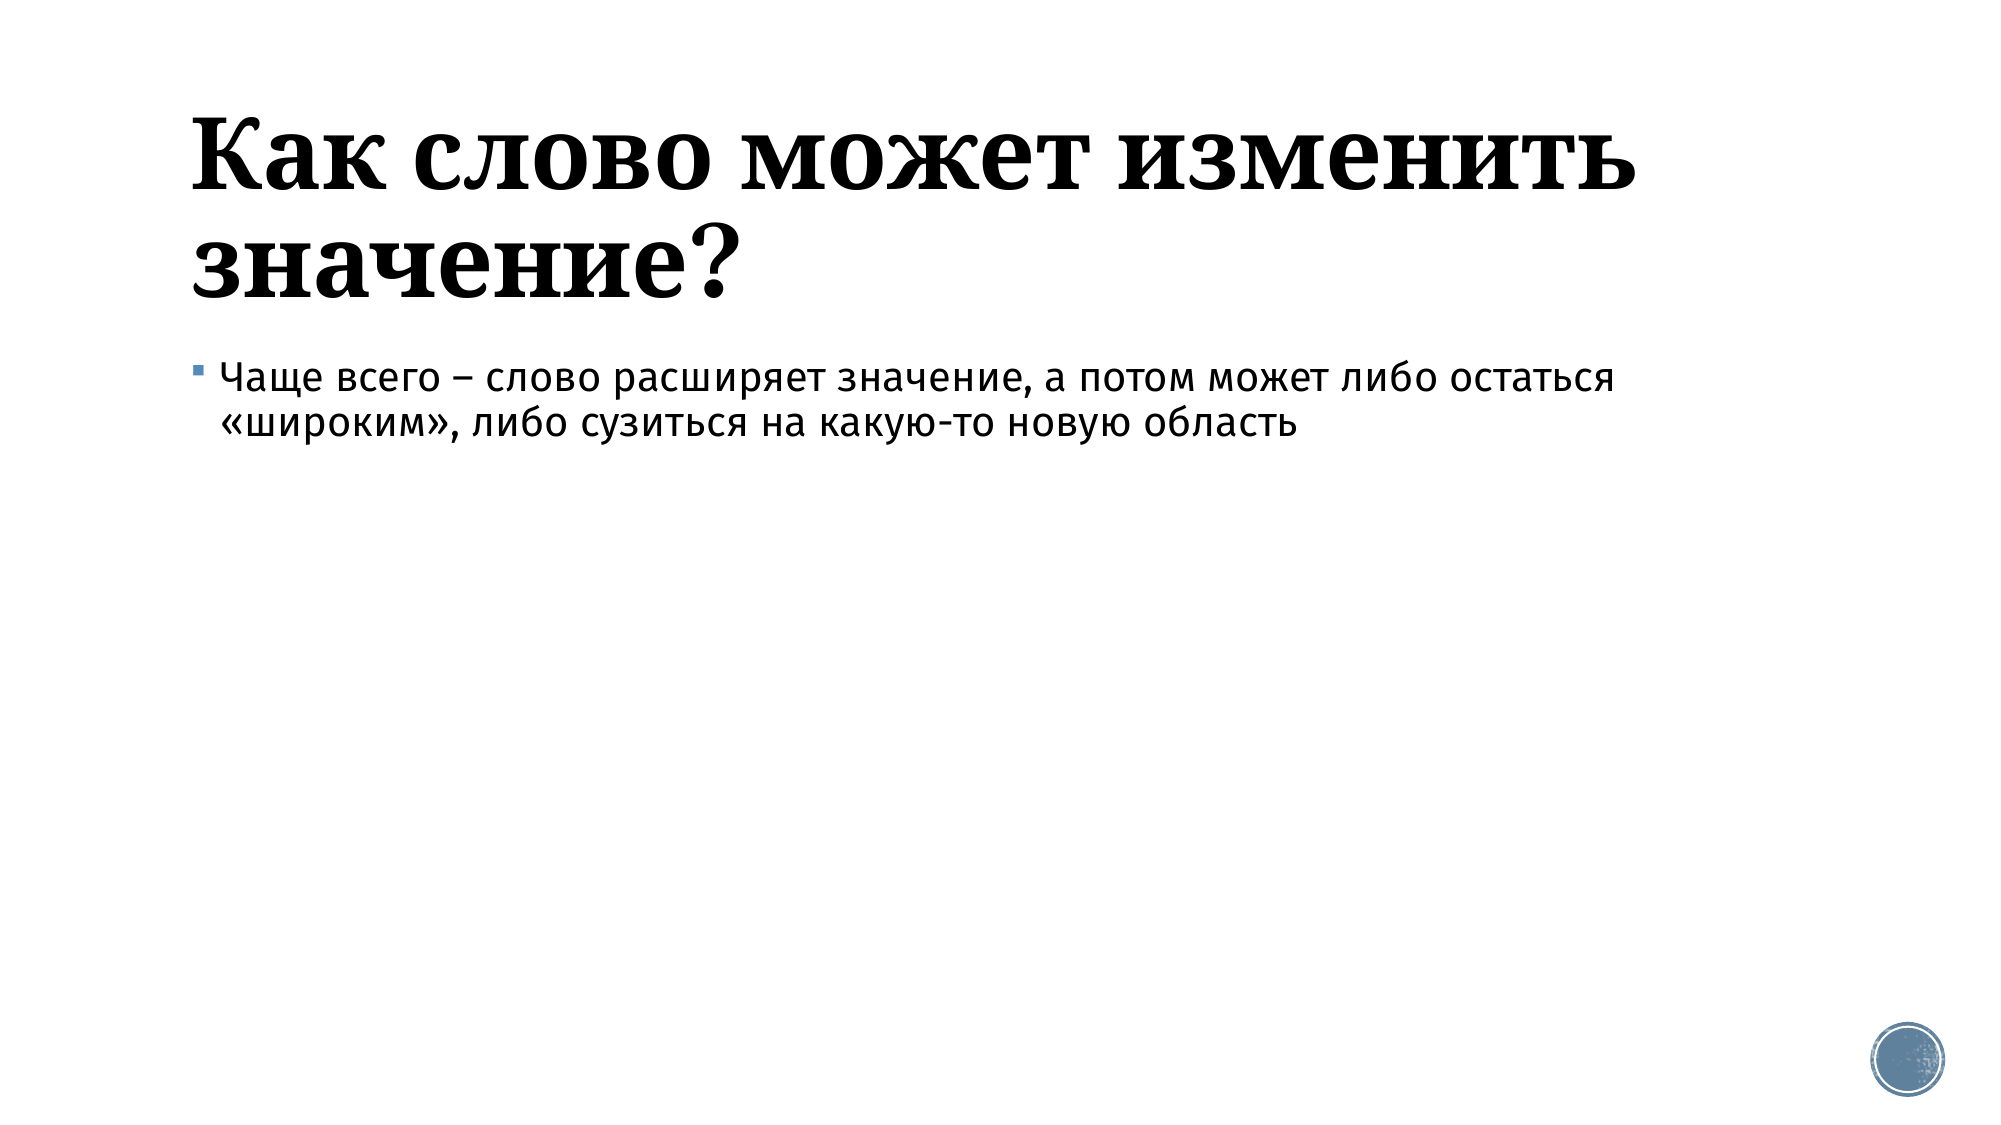

# Как слово может изменить значение?
Чаще всего – слово расширяет значение, а потом может либо остаться «широким», либо сузиться на какую-то новую область